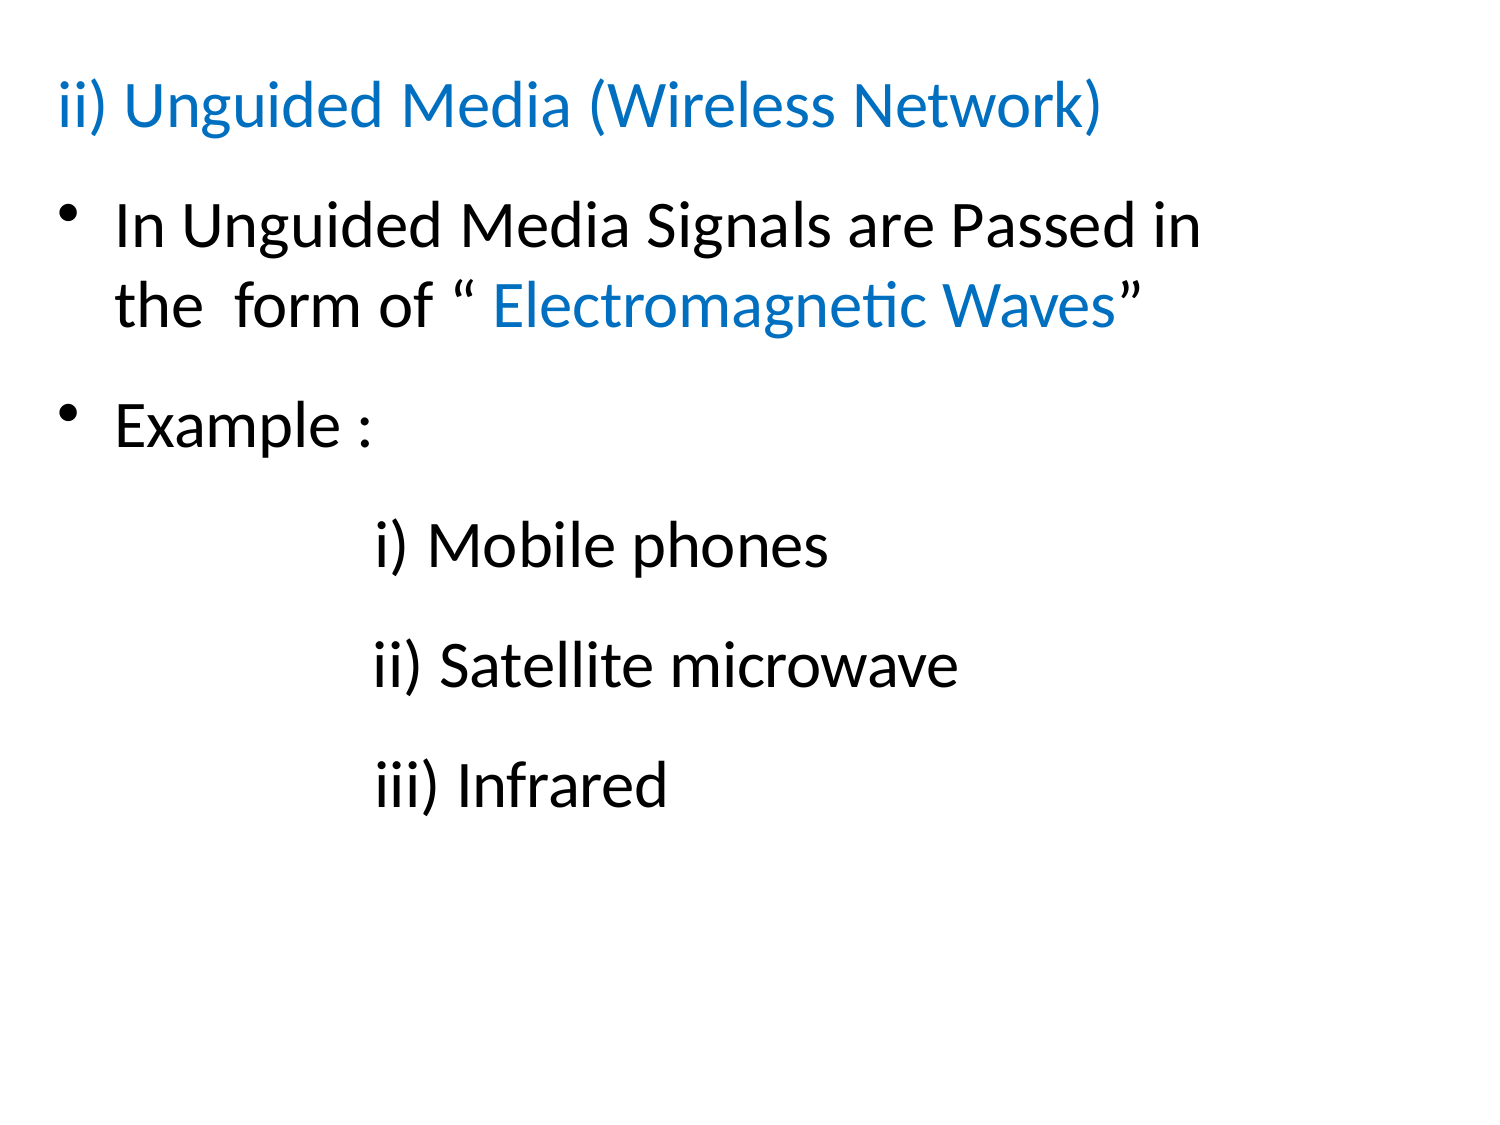

ii) Unguided Media (Wireless Network)
In Unguided Media Signals are Passed in	the  form of “ Electromagnetic Waves”
Example :
Mobile phones
Satellite microwave
Infrared